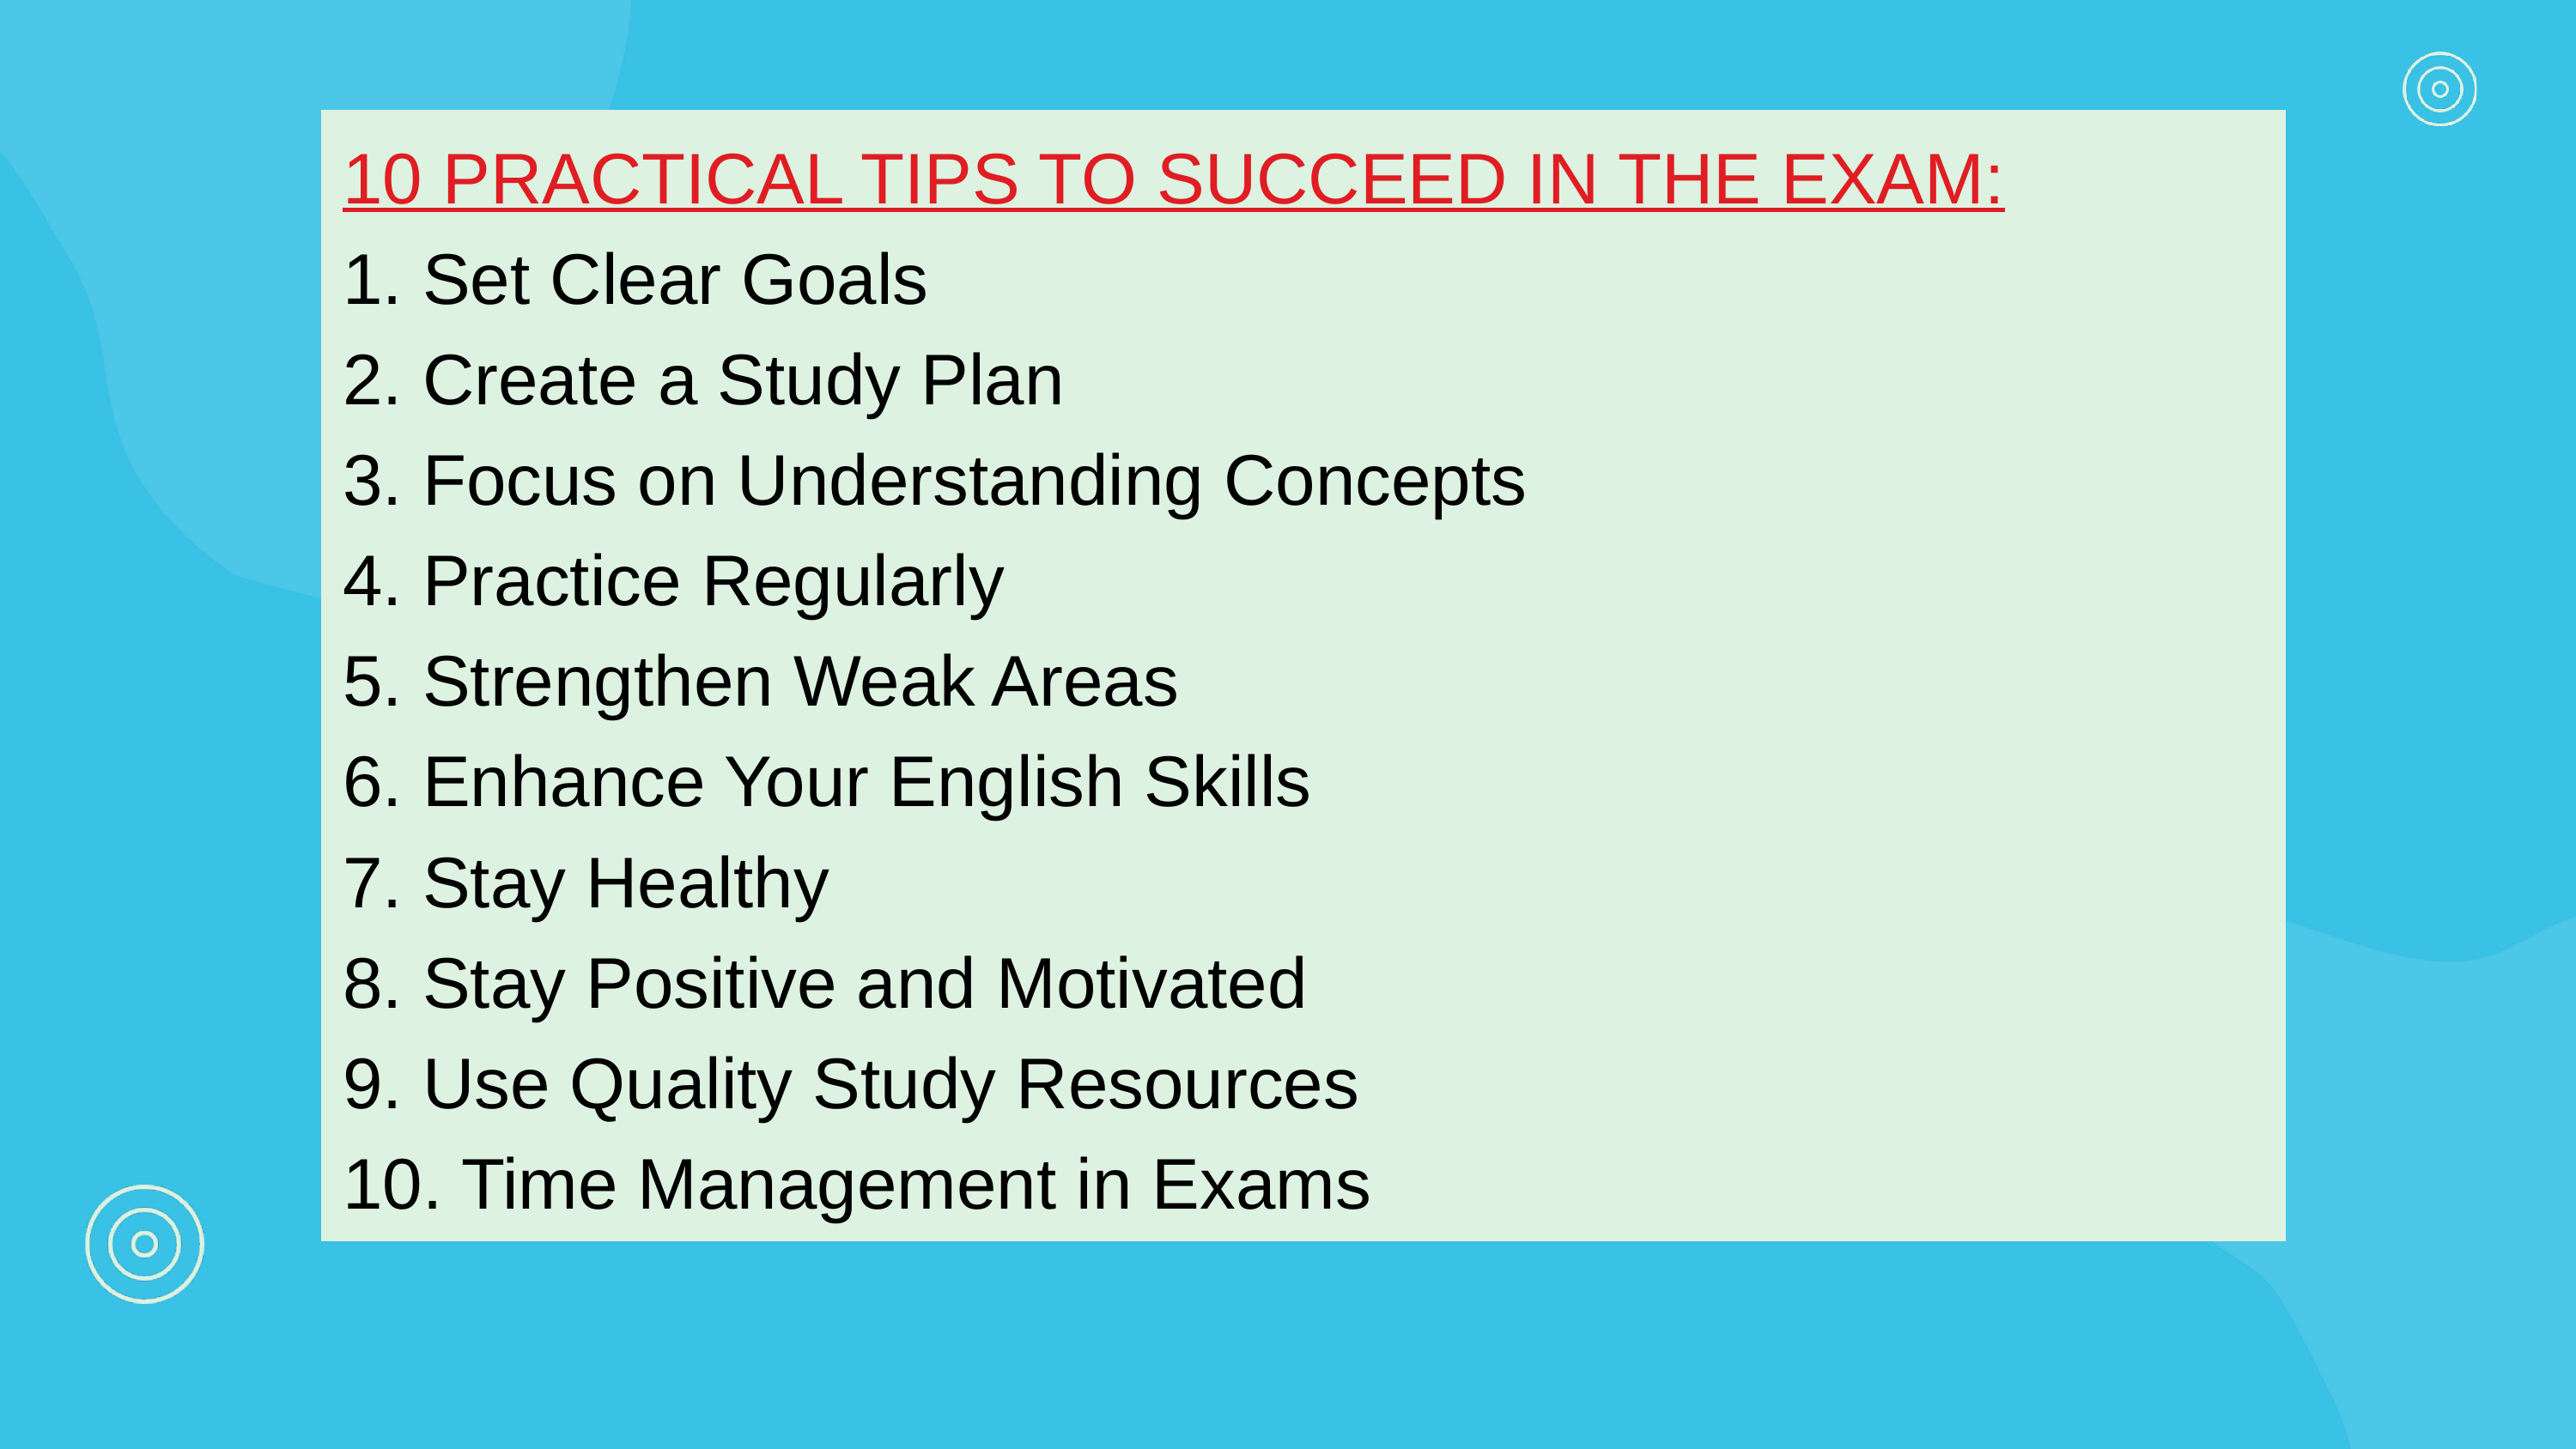

10 PRACTICAL TIPS TO SUCCEED IN THE EXAM:
1. Set Clear Goals
2. Create a Study Plan
3. Focus on Understanding Concepts
4. Practice Regularly
5. Strengthen Weak Areas
6. Enhance Your English Skills
7. Stay Healthy
8. Stay Positive and Motivated
9. Use Quality Study Resources
10. Time Management in Exams